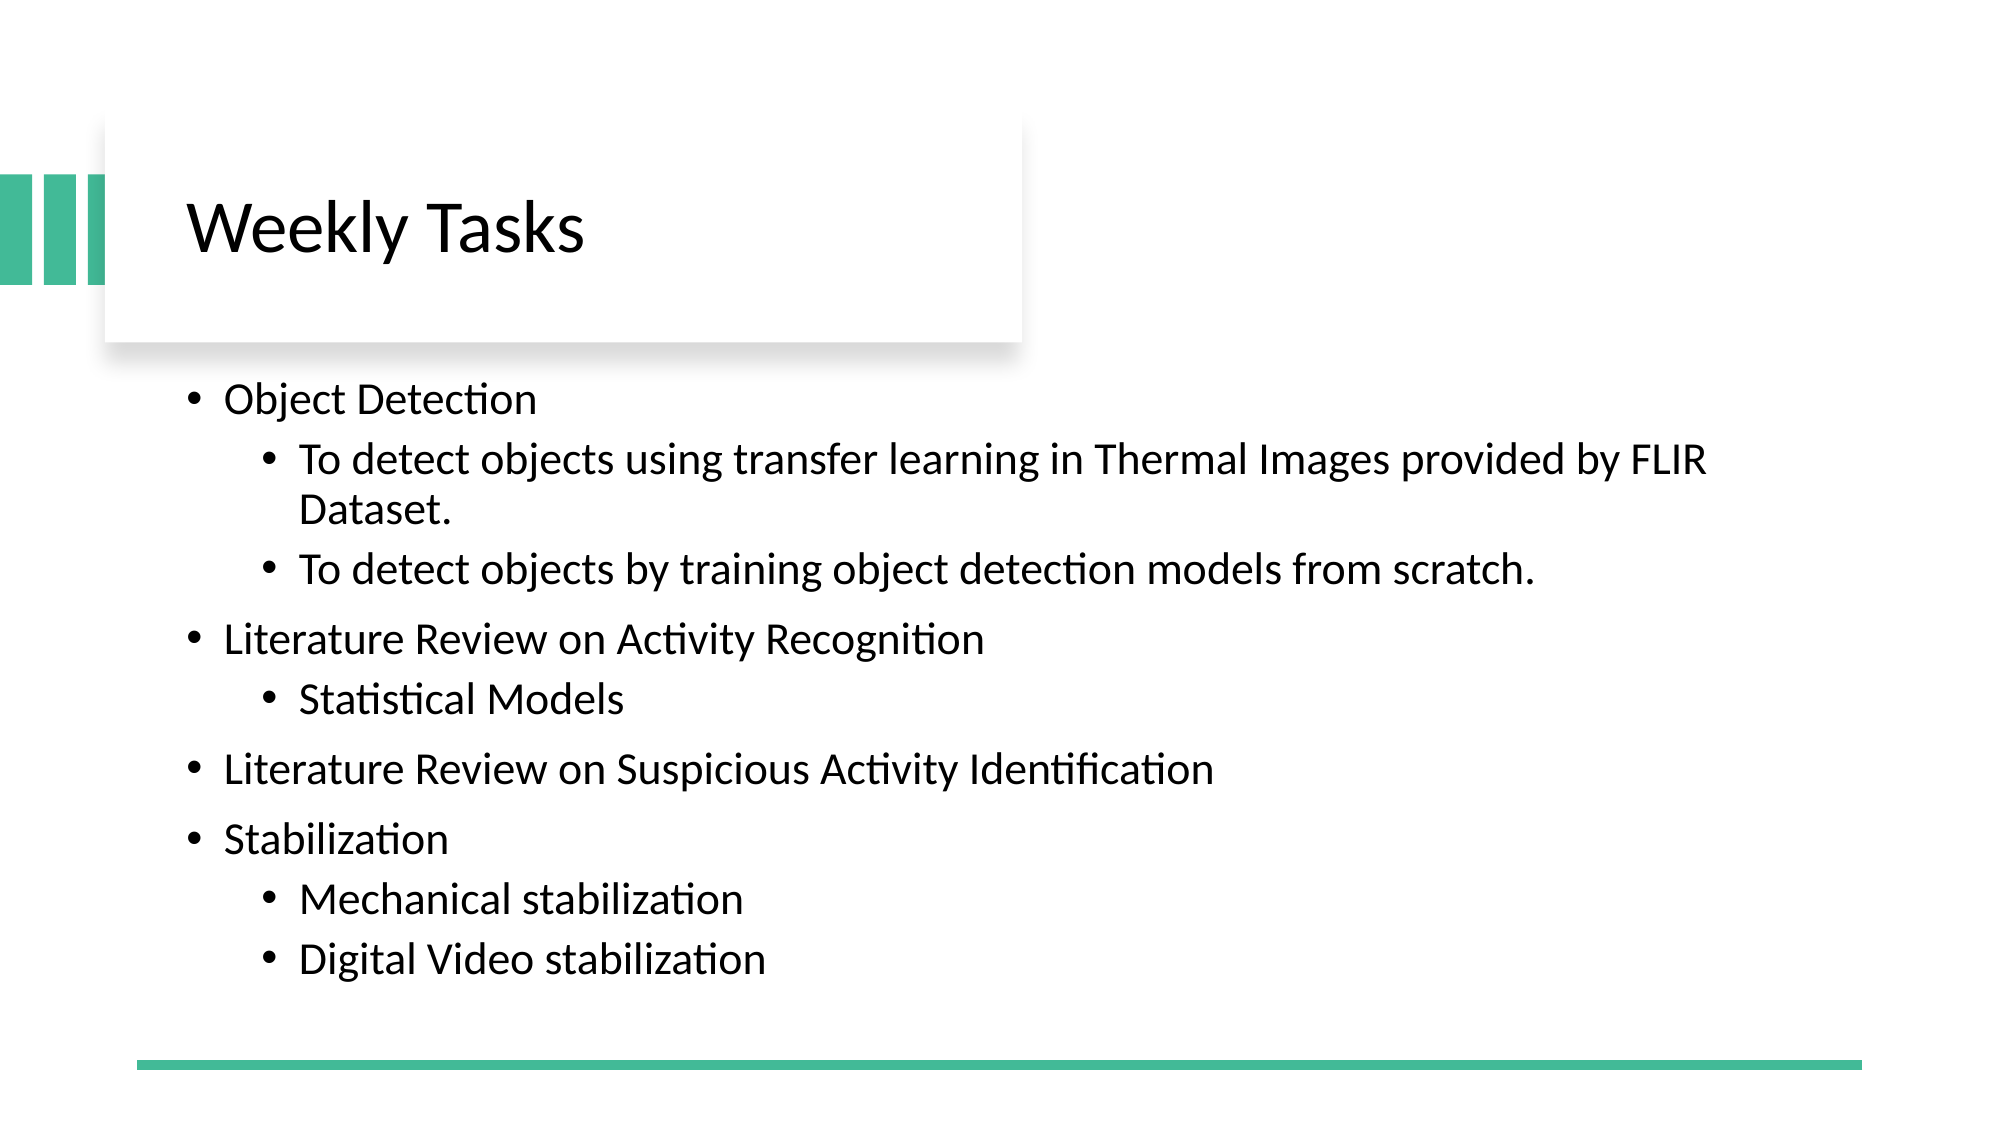

# Weekly Tasks

Object Detection
To detect objects using transfer learning in Thermal Images provided by FLIR Dataset.
To detect objects by training object detection models from scratch.
Literature Review on Activity Recognition
Statistical Models
Literature Review on Suspicious Activity Identification
Stabilization
Mechanical stabilization
Digital Video stabilization